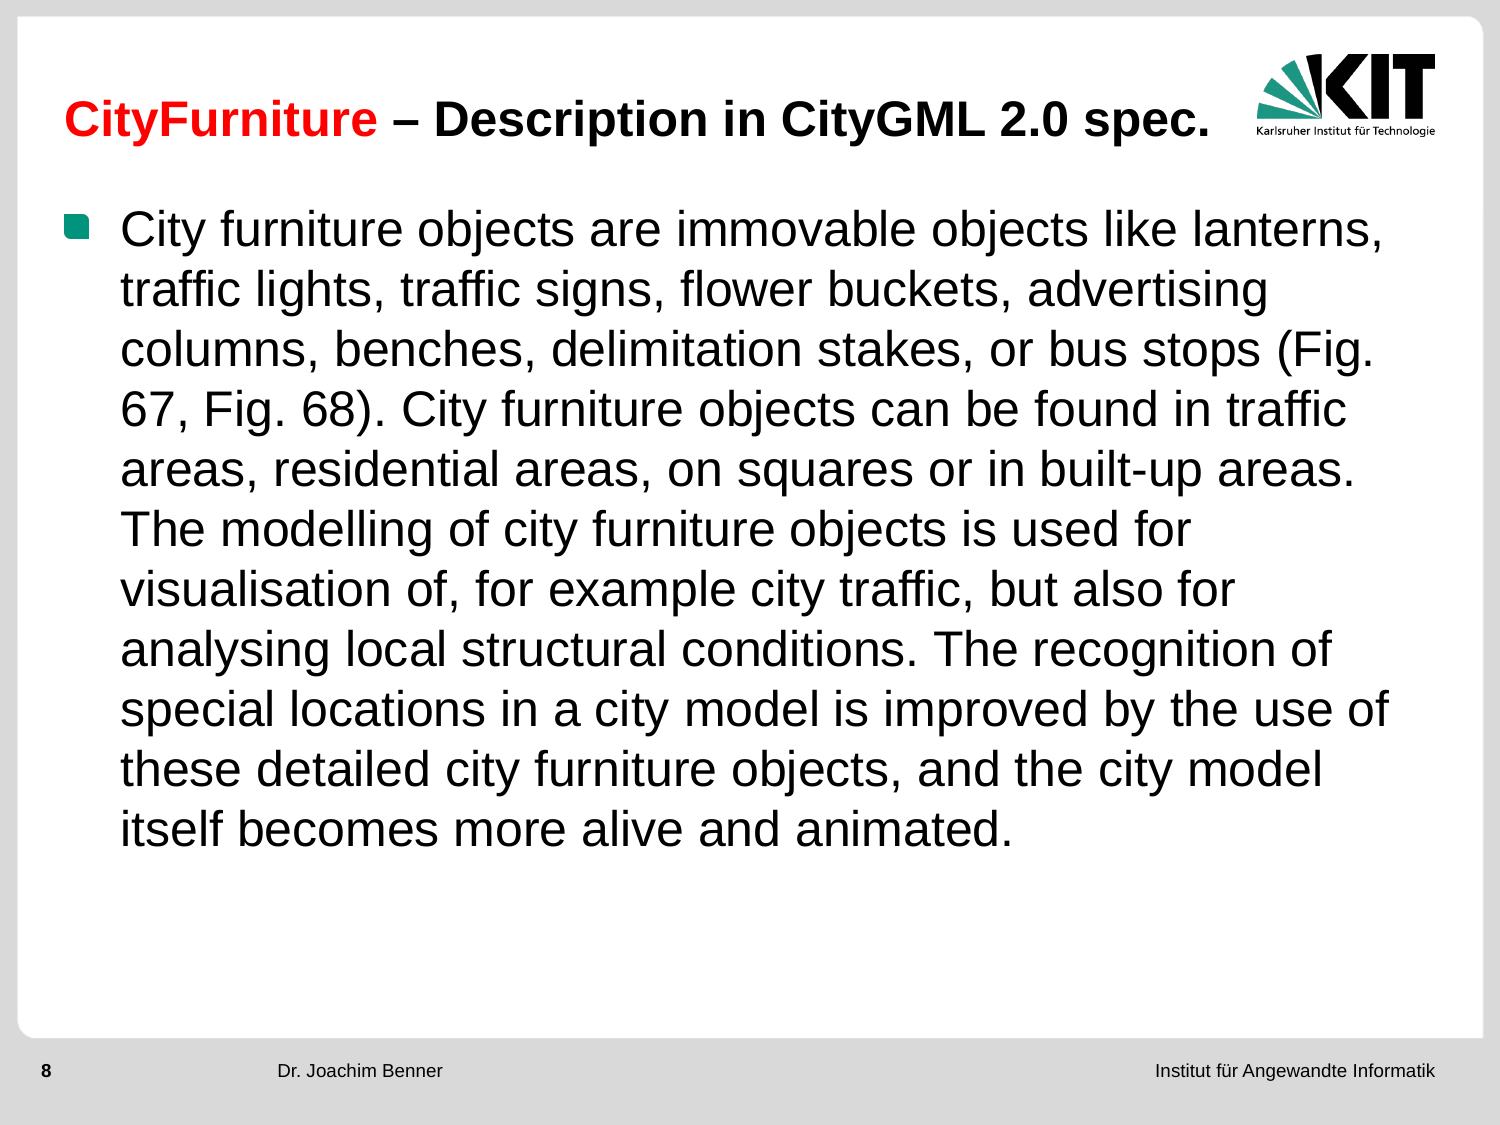

# CityFurniture – Description in CityGML 2.0 spec.
City furniture objects are immovable objects like lanterns, traffic lights, traffic signs, flower buckets, advertising columns, benches, delimitation stakes, or bus stops (Fig. 67, Fig. 68). City furniture objects can be found in traffic areas, residential areas, on squares or in built-up areas. The modelling of city furniture objects is used for visualisation of, for example city traffic, but also for analysing local structural conditions. The recognition of special locations in a city model is improved by the use of these detailed city furniture objects, and the city model itself becomes more alive and animated.
Dr. Joachim Benner